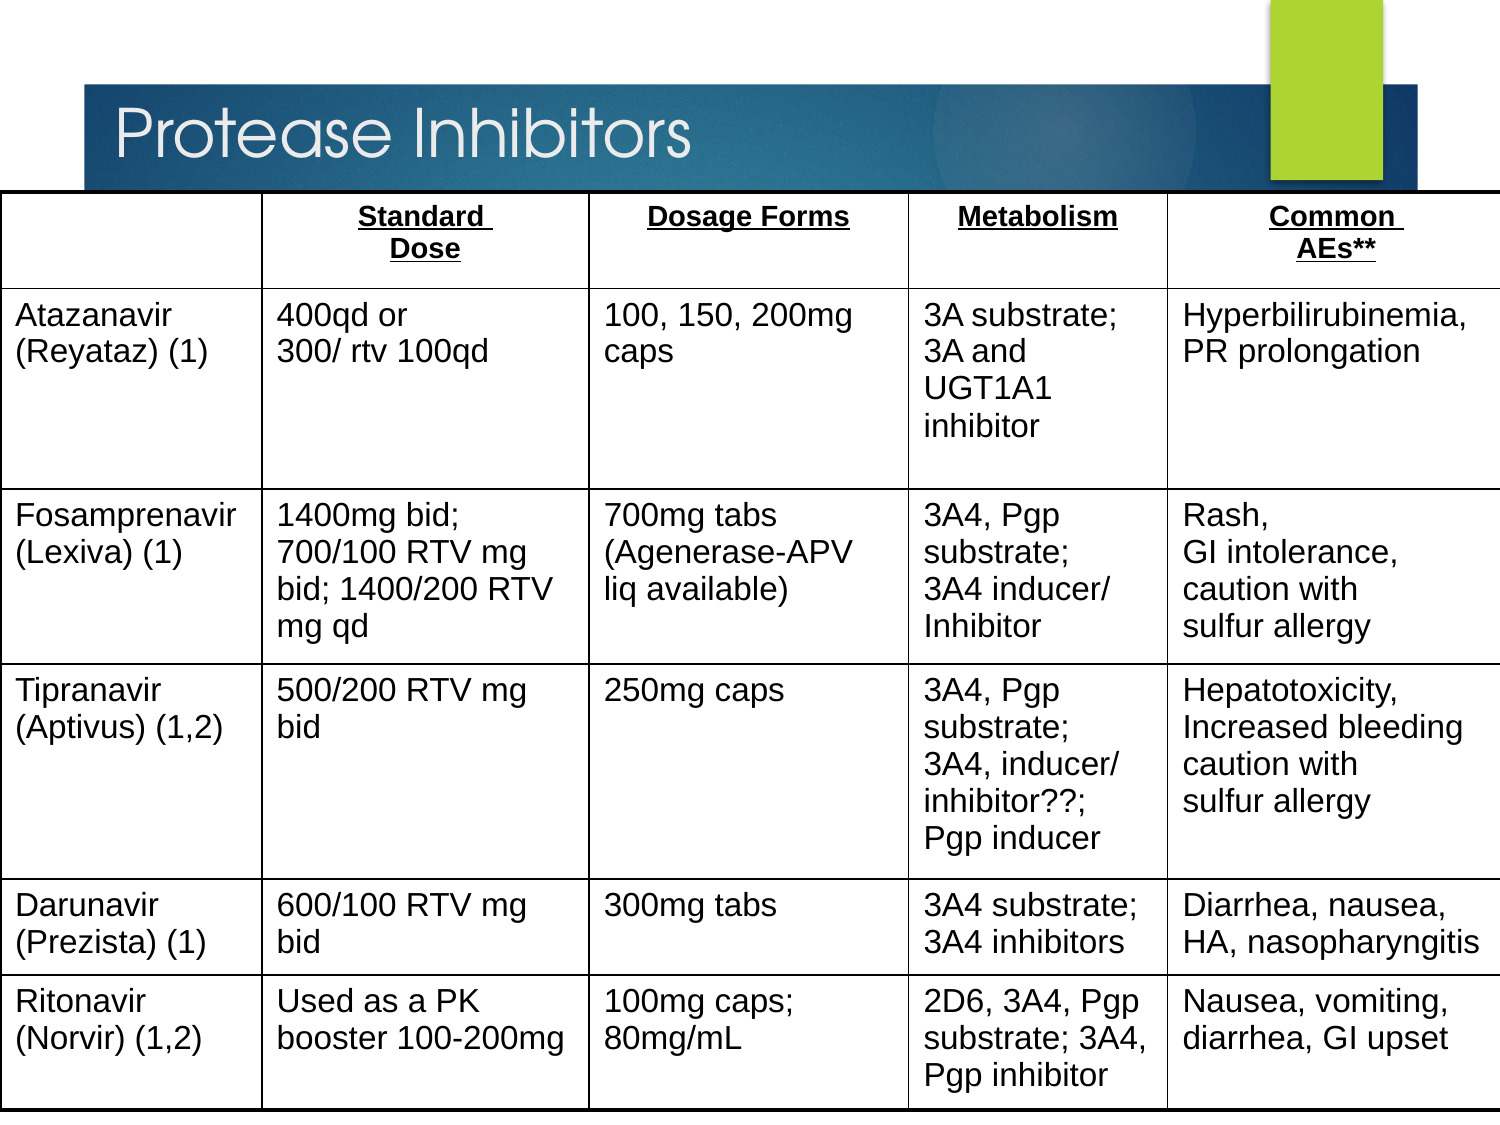

# Protease Inhibitors
|  | Standard Dose | Dosage Forms | Metabolism | Common AEs\*\* |
| --- | --- | --- | --- | --- |
| Atazanavir (Reyataz) (1) | 400qd or 300/ rtv 100qd | 100, 150, 200mg caps | 3A substrate; 3A and UGT1A1 inhibitor | Hyperbilirubinemia, PR prolongation |
| Fosamprenavir (Lexiva) (1) | 1400mg bid; 700/100 RTV mg bid; 1400/200 RTV mg qd | 700mg tabs (Agenerase-APV liq available) | 3A4, Pgp substrate; 3A4 inducer/ Inhibitor | Rash, GI intolerance, caution with sulfur allergy |
| Tipranavir (Aptivus) (1,2) | 500/200 RTV mg bid | 250mg caps | 3A4, Pgp substrate; 3A4, inducer/ inhibitor??; Pgp inducer | Hepatotoxicity, Increased bleeding caution with sulfur allergy |
| Darunavir (Prezista) (1) | 600/100 RTV mg bid | 300mg tabs | 3A4 substrate; 3A4 inhibitors | Diarrhea, nausea, HA, nasopharyngitis |
| Ritonavir (Norvir) (1,2) | Used as a PK booster 100-200mg | 100mg caps; 80mg/mL | 2D6, 3A4, Pgp substrate; 3A4, Pgp inhibitor | Nausea, vomiting, diarrhea, GI upset |